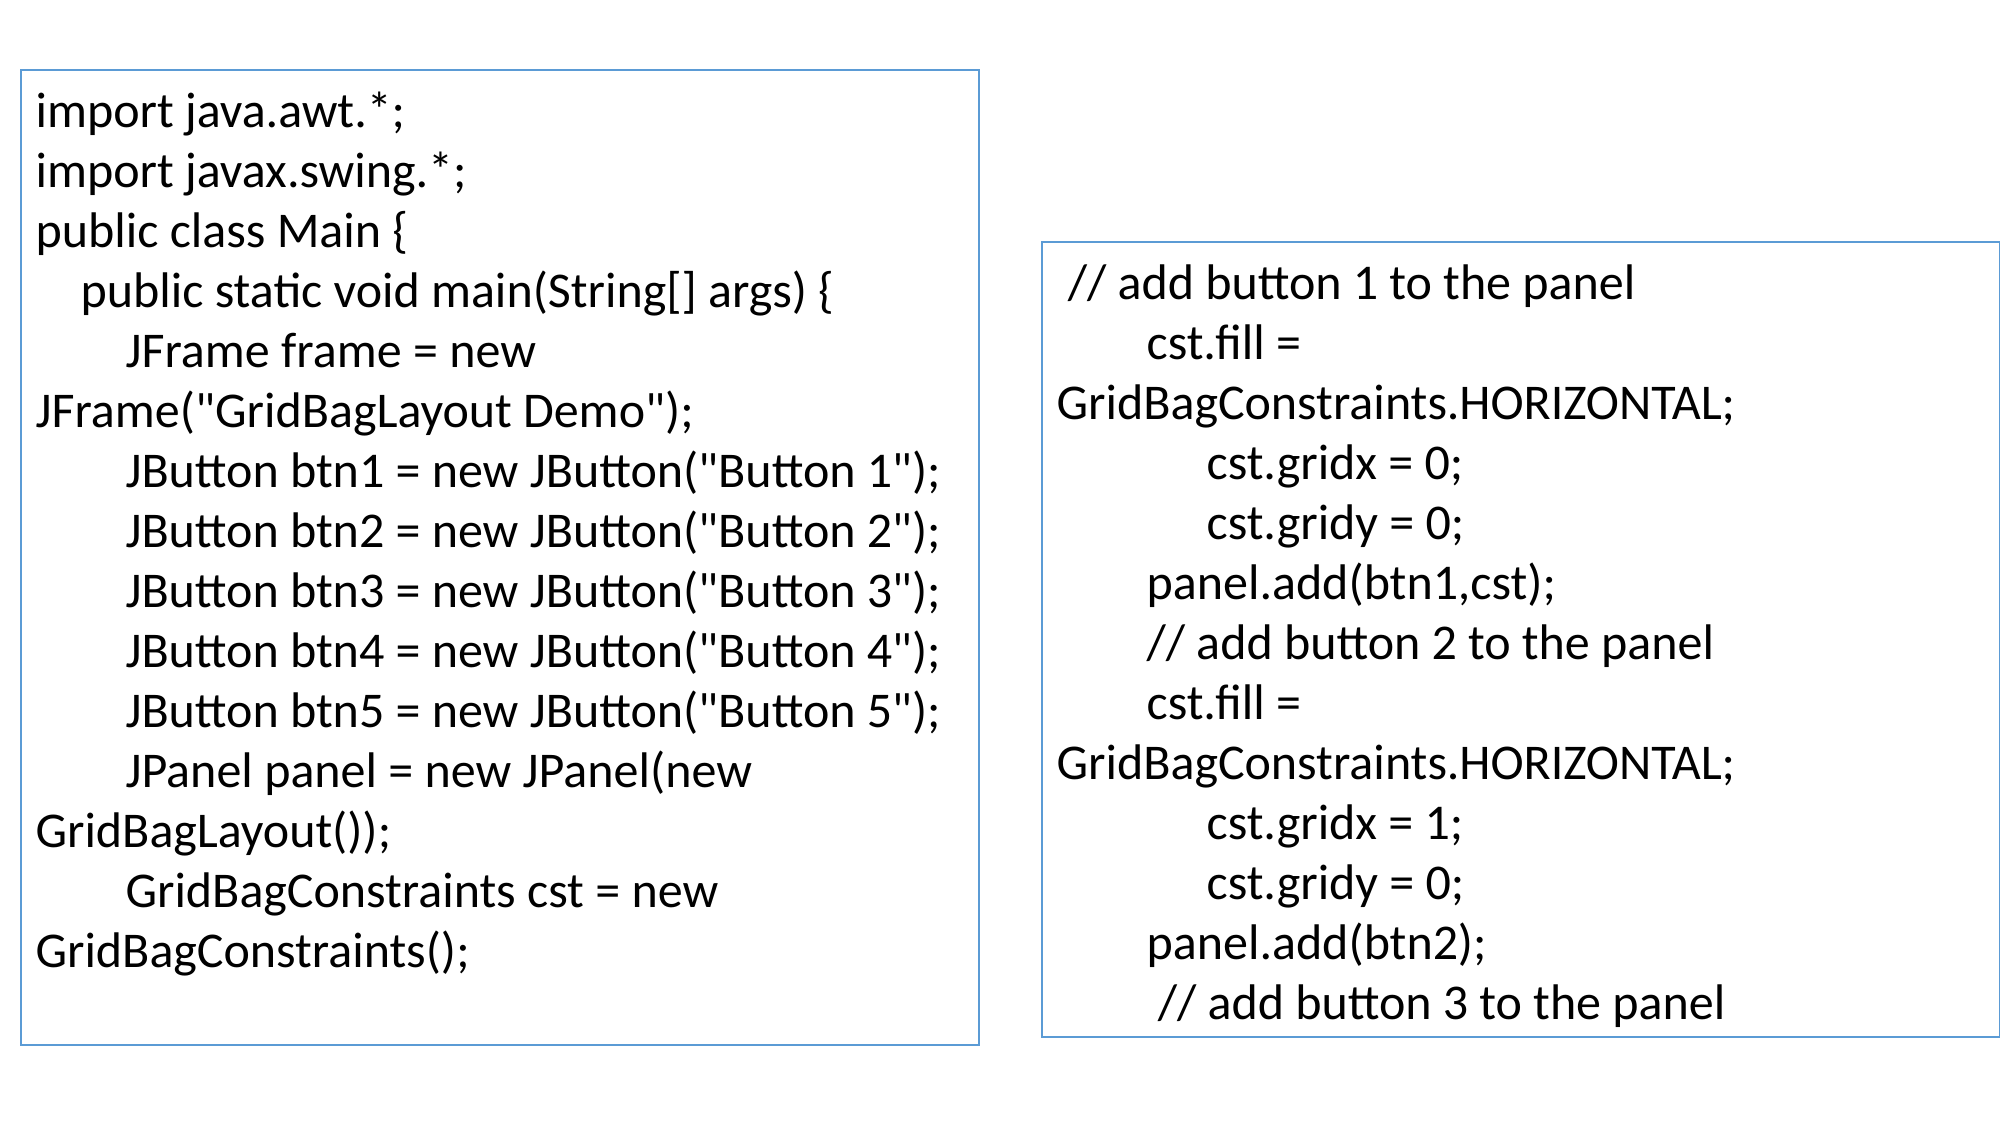

import java.awt.*;
import javax.swing.*;
public class Main {
    public static void main(String[] args) {
        JFrame frame = new JFrame("GridBagLayout Demo");
        JButton btn1 = new JButton("Button 1");
        JButton btn2 = new JButton("Button 2");
        JButton btn3 = new JButton("Button 3");
        JButton btn4 = new JButton("Button 4");
        JButton btn5 = new JButton("Button 5");
        JPanel panel = new JPanel(new GridBagLayout());
        GridBagConstraints cst = new GridBagConstraints();

 // add button 1 to the panel
        cst.fill = GridBagConstraints.HORIZONTAL;
	cst.gridx = 0;
	cst.gridy = 0;
        panel.add(btn1,cst);
        // add button 2 to the panel
        cst.fill = GridBagConstraints.HORIZONTAL;
	cst.gridx = 1;
	cst.gridy = 0;
        panel.add(btn2);
         // add button 3 to the panel